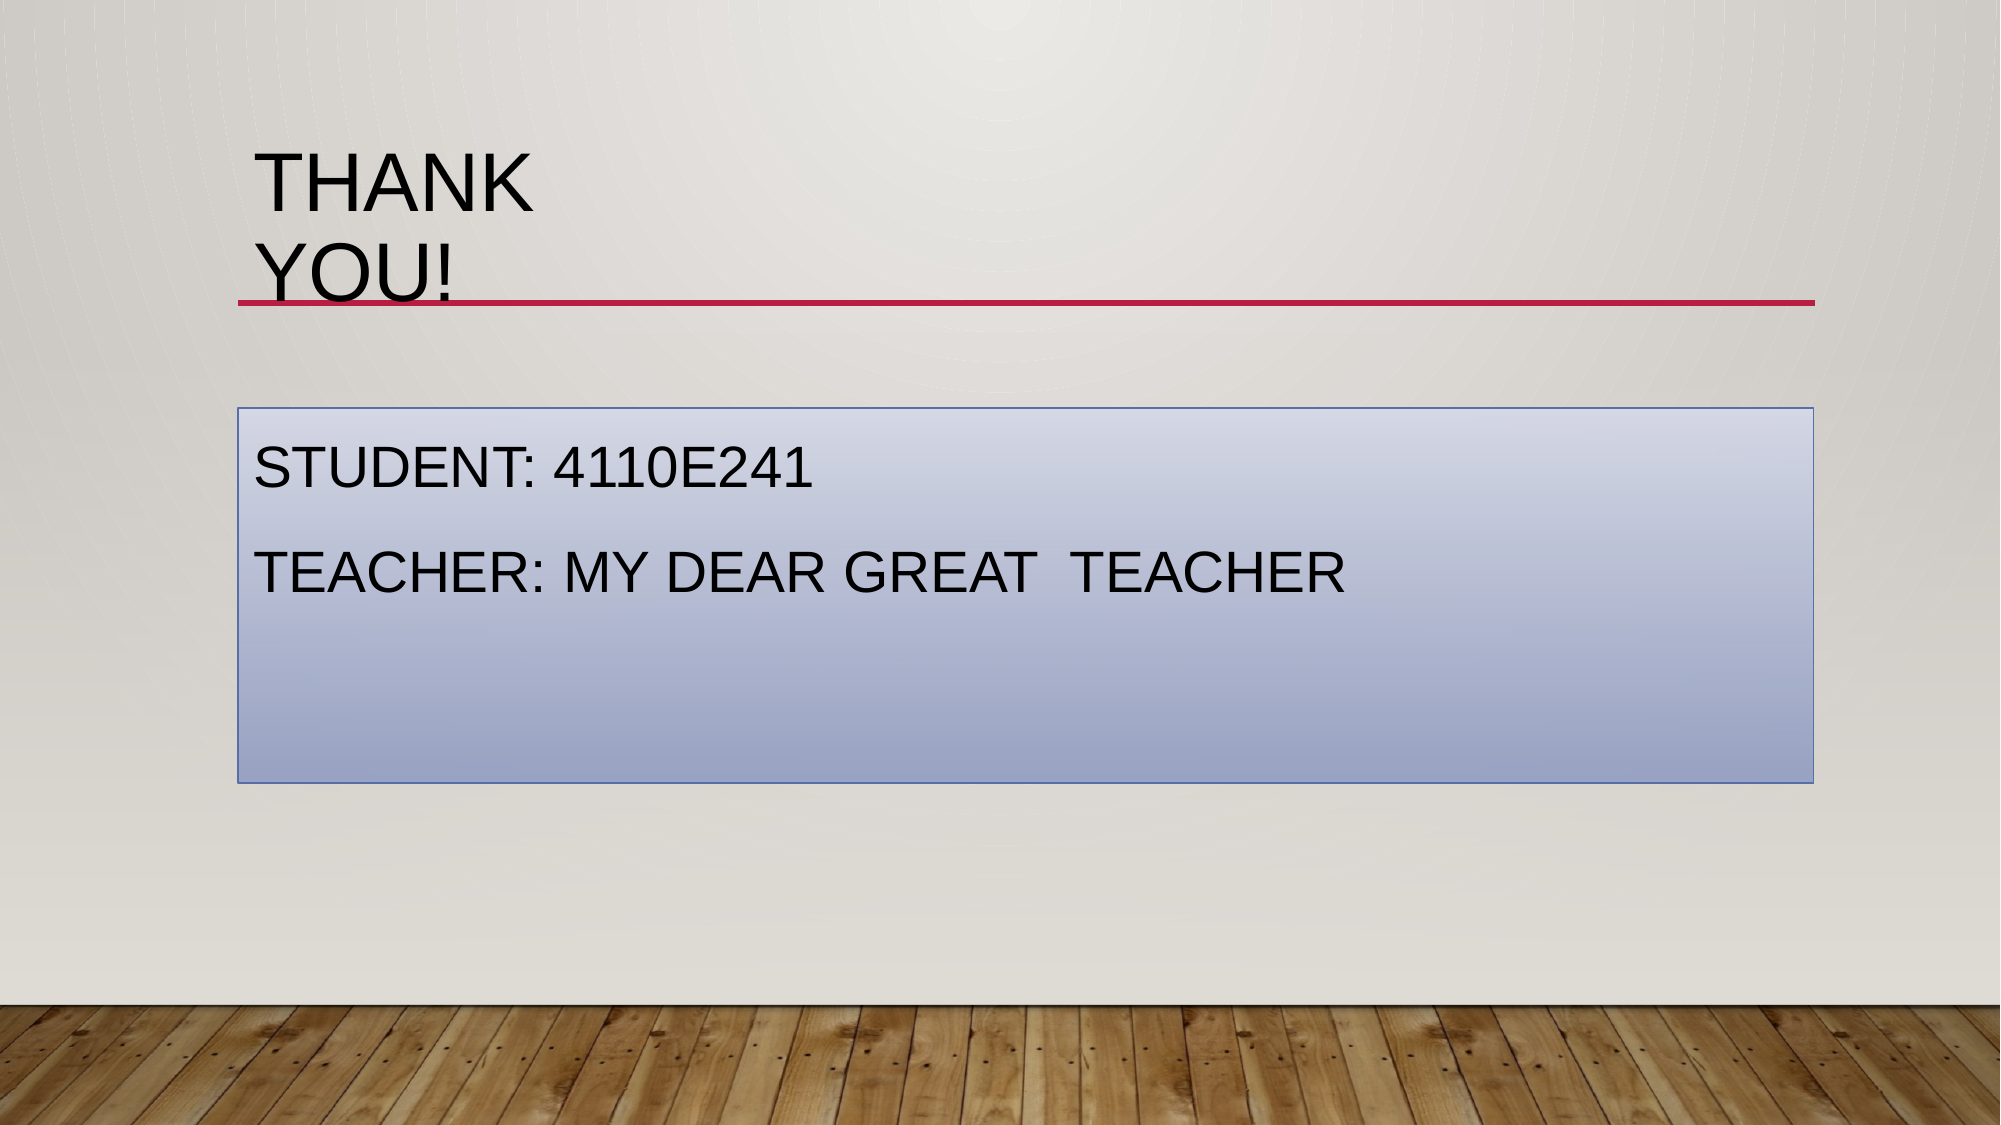

# tHank you!
STUDENT: 4110E241
TEACHER: MY DEAR GREAT  TEACHER